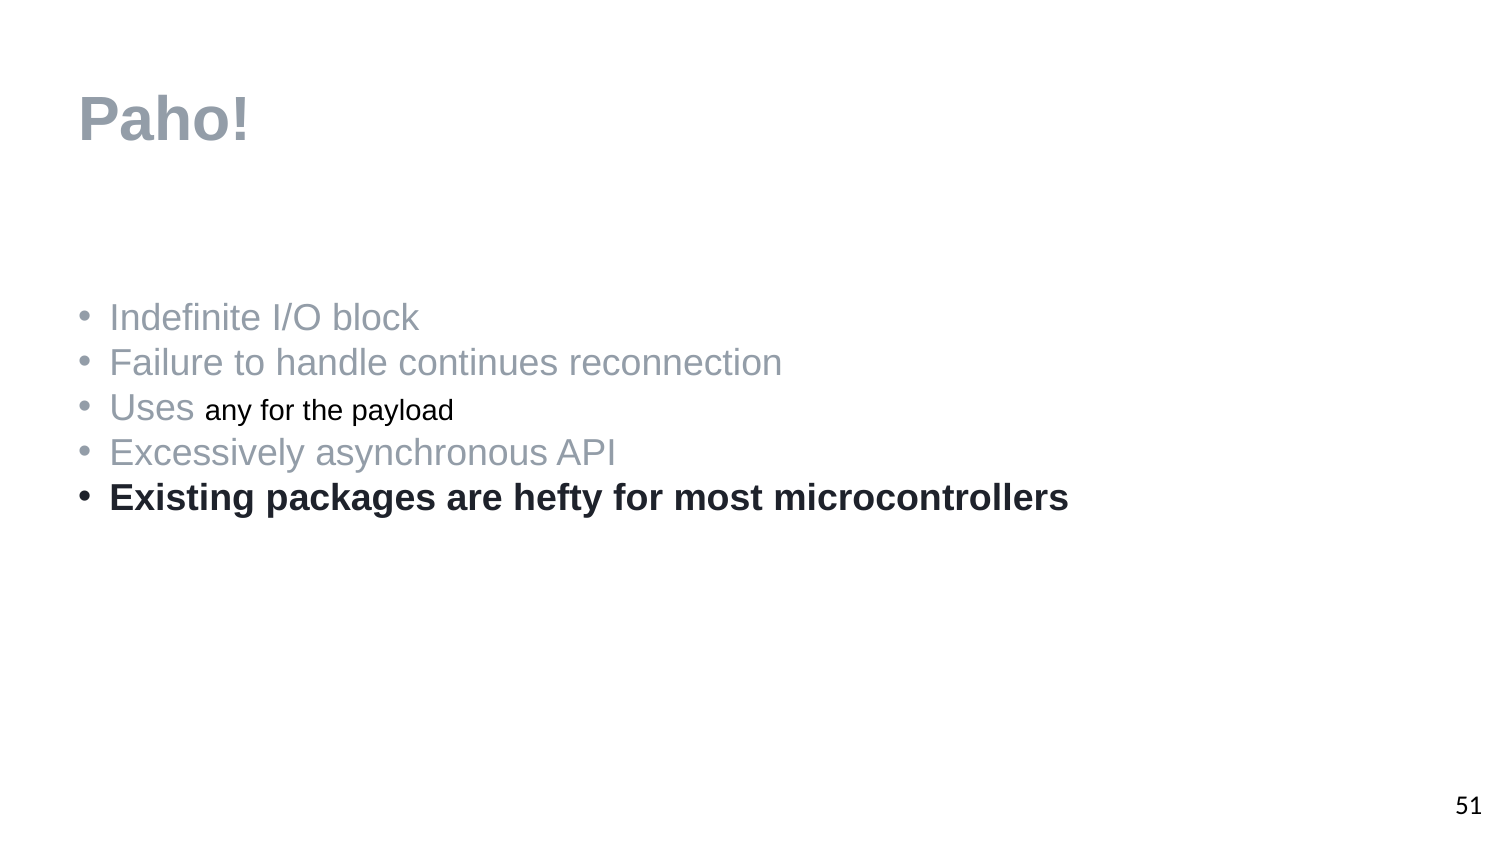

Paho!
Indefinite I/O block
Failure to handle continues reconnection
Uses any for the payload
Excessively asynchronous API
Existing packages are hefty for most microcontrollers
51